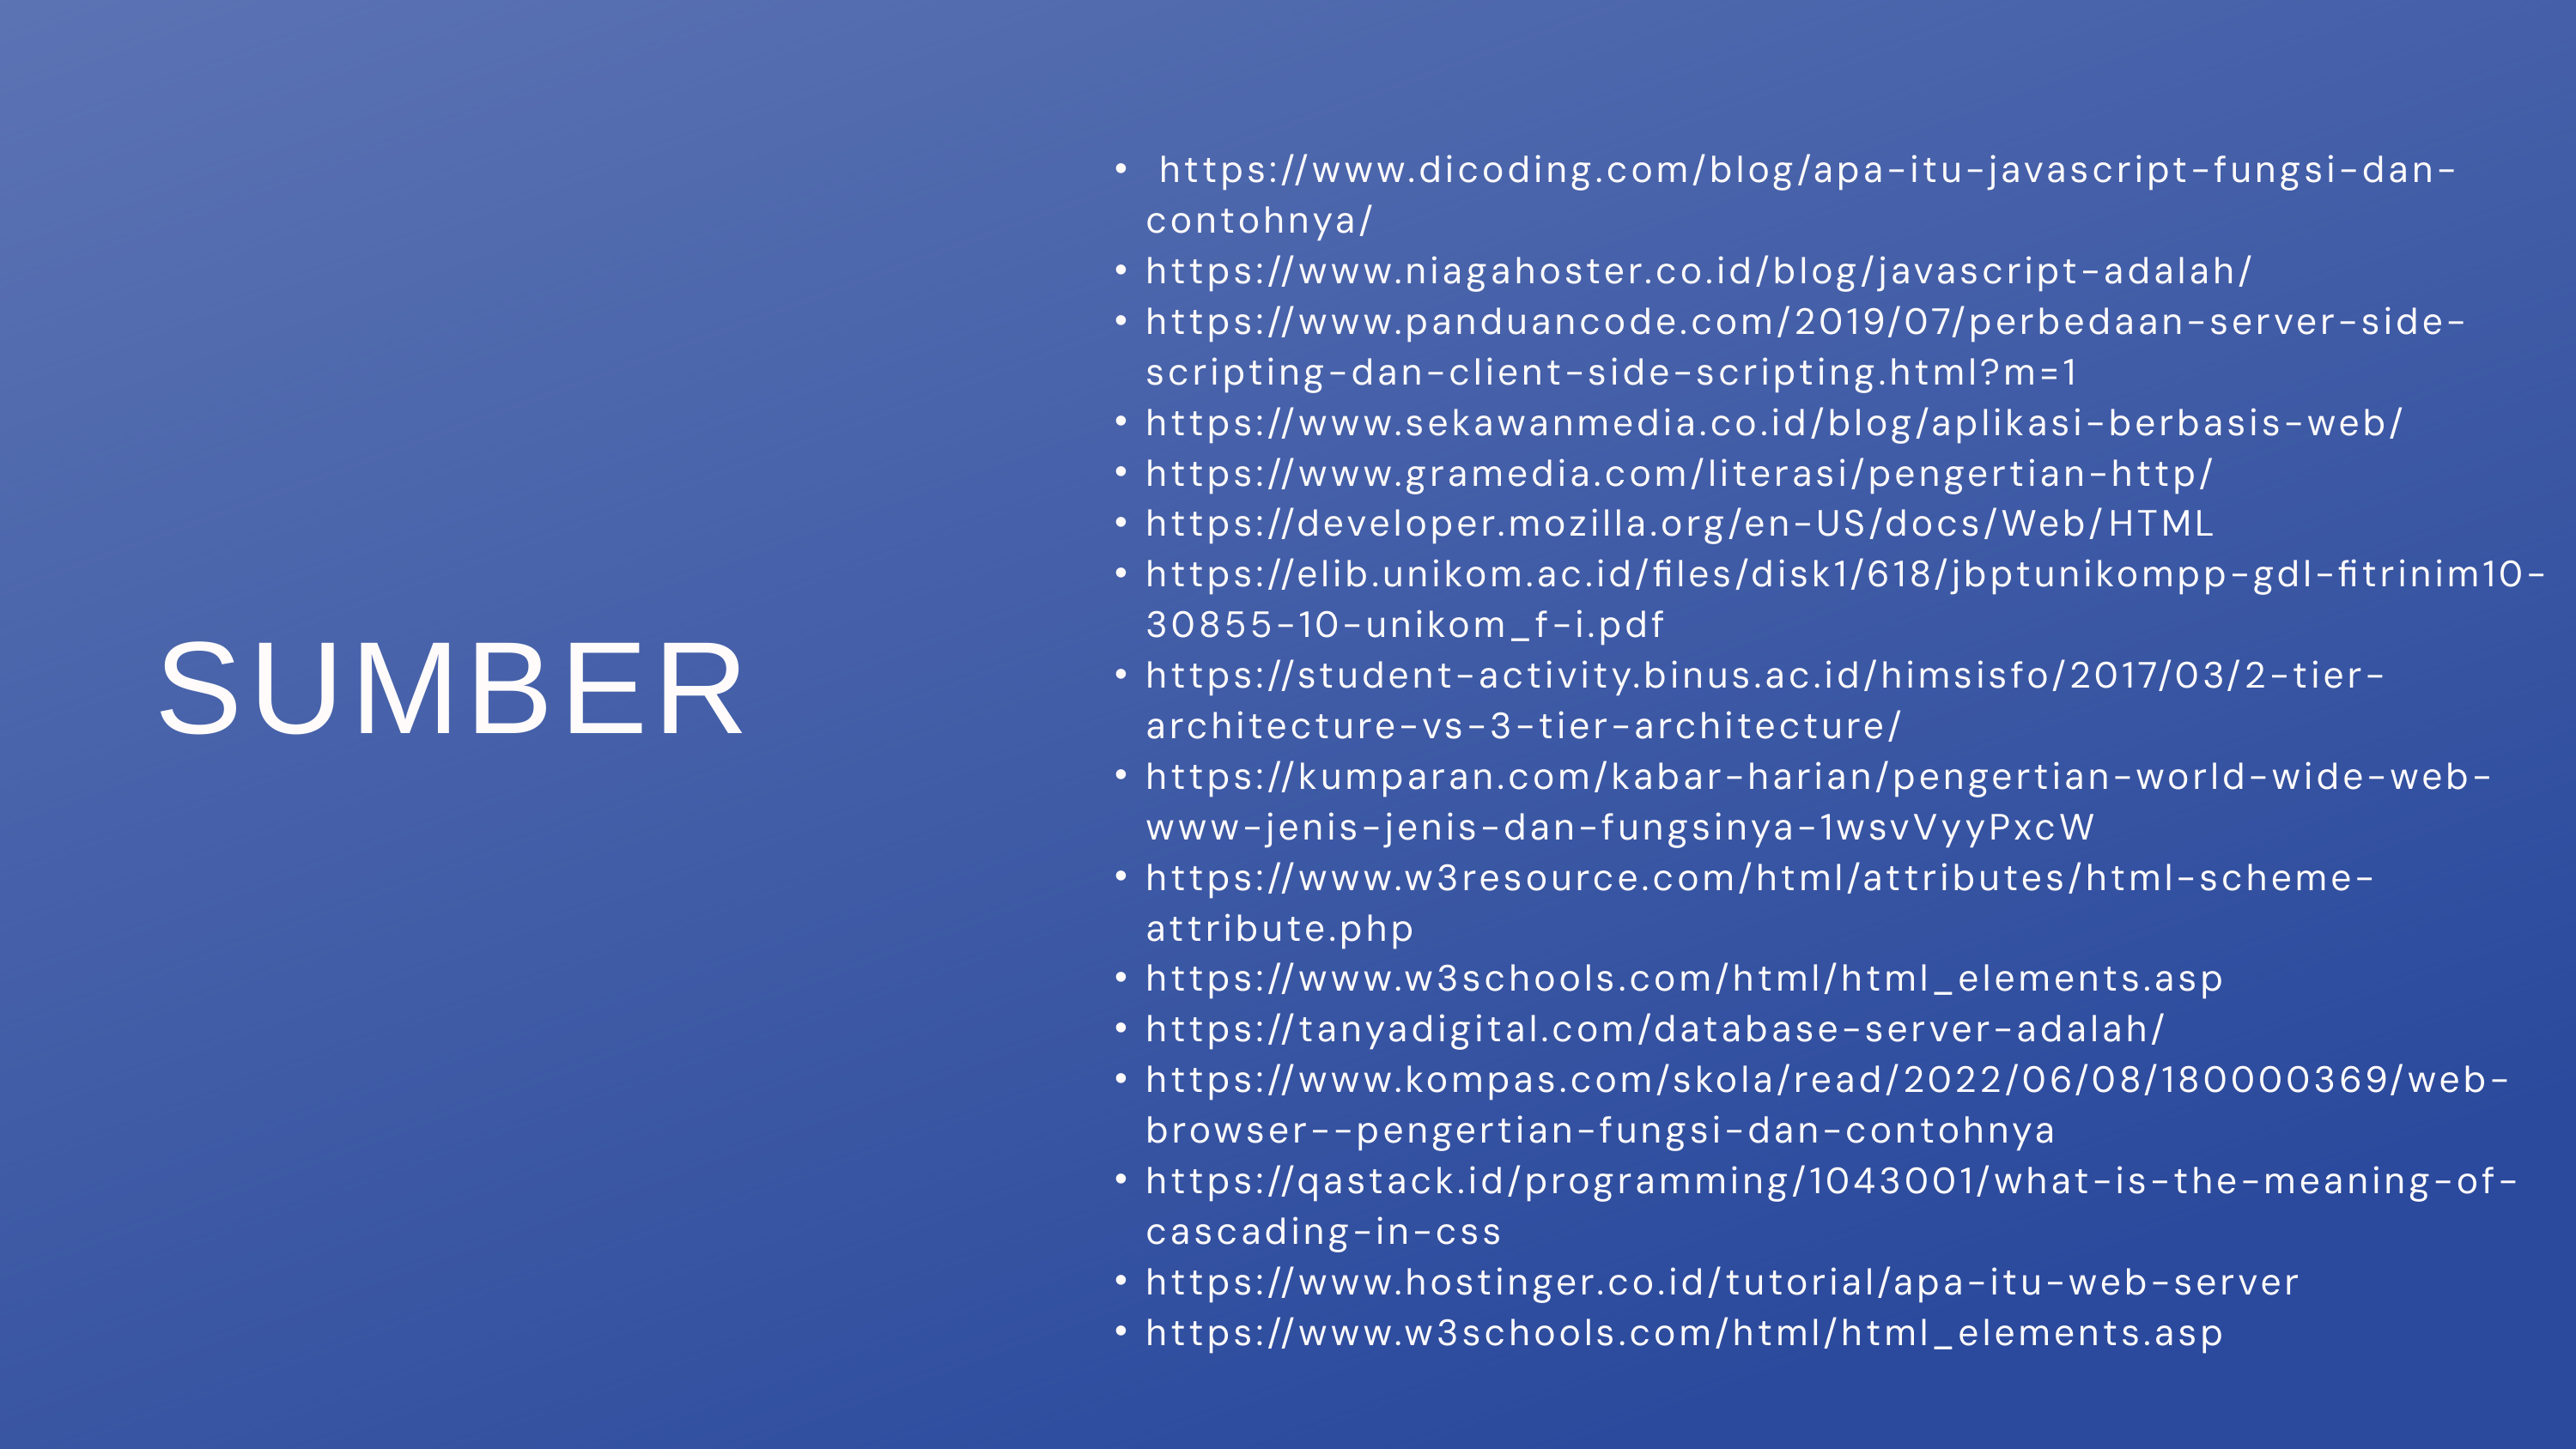

https://www.dicoding.com/blog/apa-itu-javascript-fungsi-dan-contohnya/
https://www.niagahoster.co.id/blog/javascript-adalah/
https://www.panduancode.com/2019/07/perbedaan-server-side-scripting-dan-client-side-scripting.html?m=1
https://www.sekawanmedia.co.id/blog/aplikasi-berbasis-web/
https://www.gramedia.com/literasi/pengertian-http/
https://developer.mozilla.org/en-US/docs/Web/HTML
https://elib.unikom.ac.id/files/disk1/618/jbptunikompp-gdl-fitrinim10-30855-10-unikom_f-i.pdf
https://student-activity.binus.ac.id/himsisfo/2017/03/2-tier-architecture-vs-3-tier-architecture/
https://kumparan.com/kabar-harian/pengertian-world-wide-web-www-jenis-jenis-dan-fungsinya-1wsvVyyPxcW
https://www.w3resource.com/html/attributes/html-scheme-attribute.php
https://www.w3schools.com/html/html_elements.asp
https://tanyadigital.com/database-server-adalah/
https://www.kompas.com/skola/read/2022/06/08/180000369/web-browser--pengertian-fungsi-dan-contohnya
https://qastack.id/programming/1043001/what-is-the-meaning-of-cascading-in-css
https://www.hostinger.co.id/tutorial/apa-itu-web-server
https://www.w3schools.com/html/html_elements.asp
SUMBER